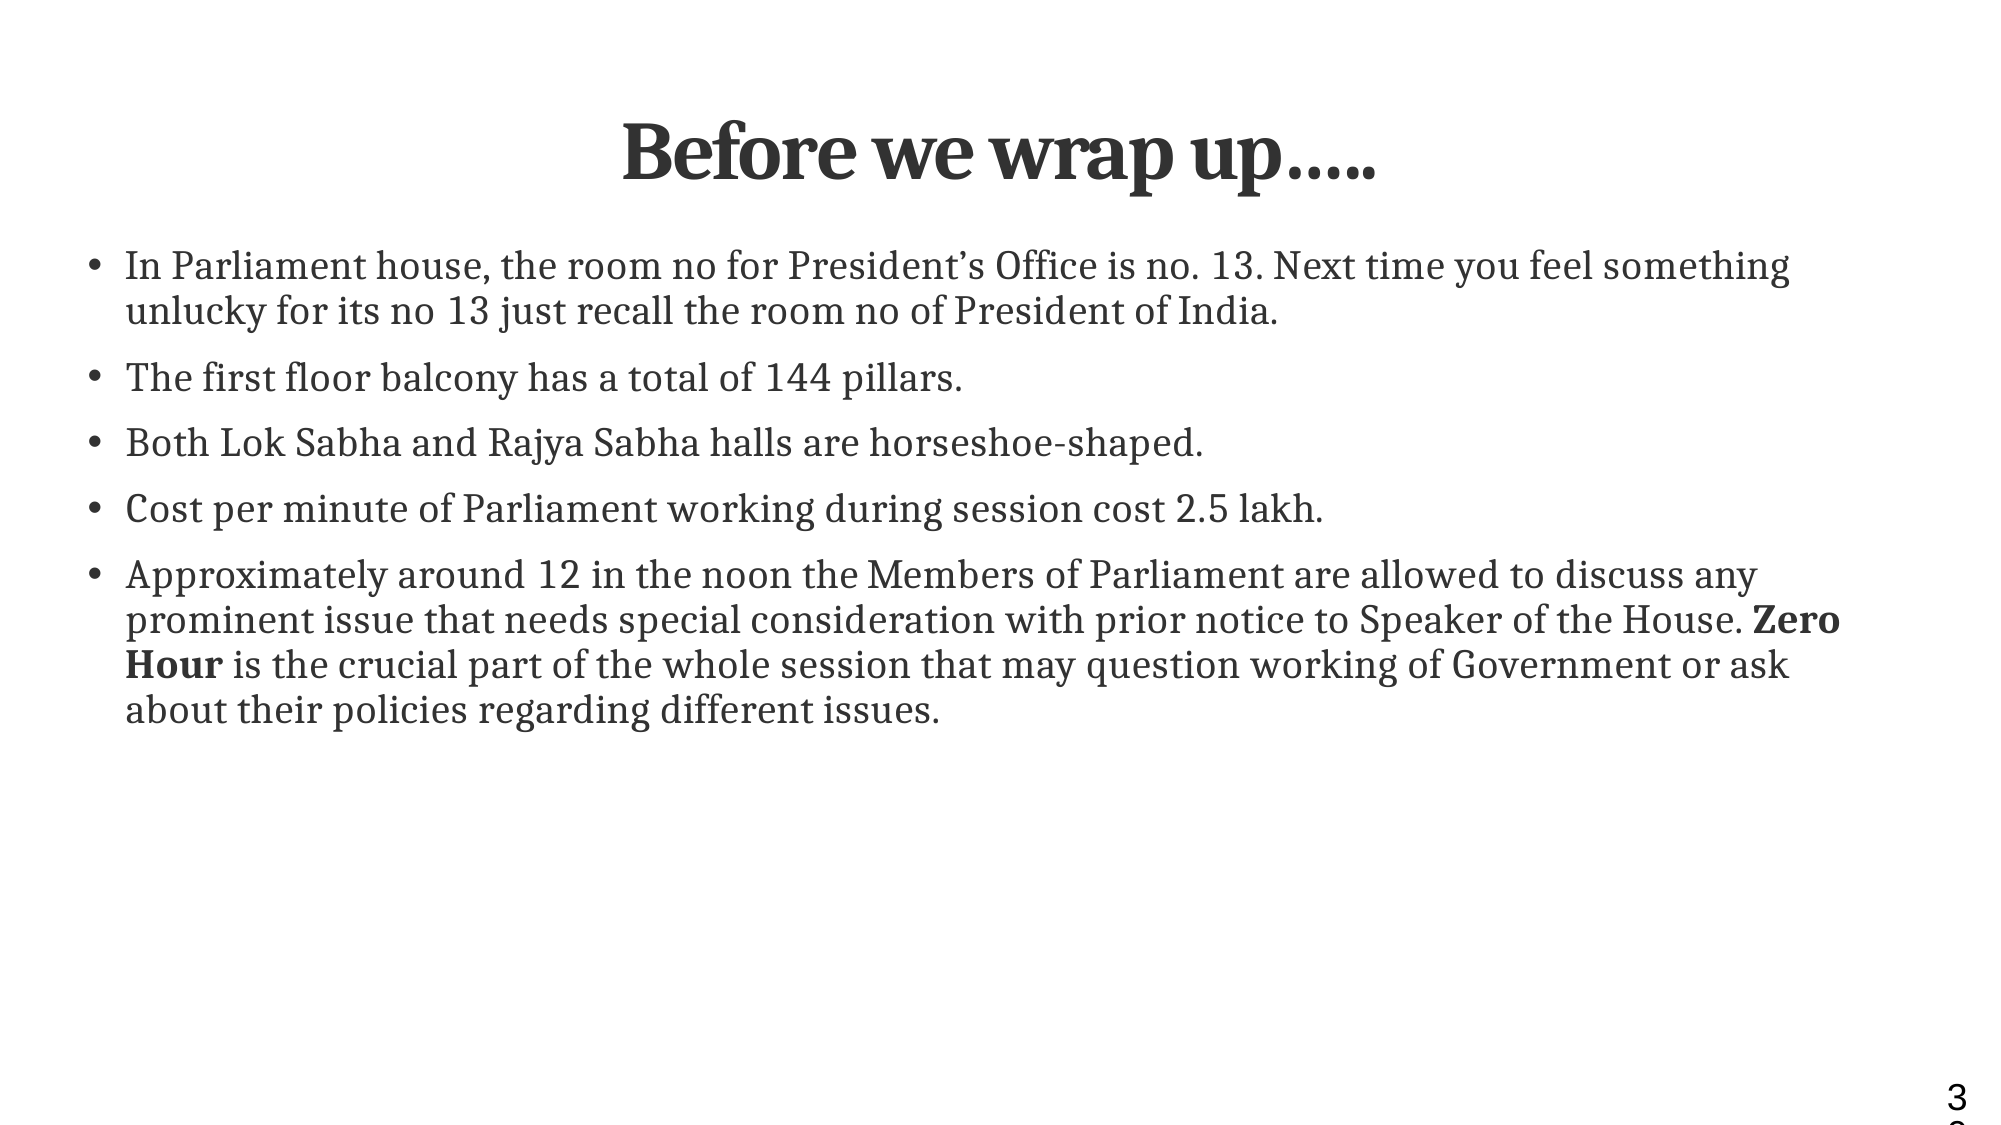

# Before we wrap up…..
In Parliament house, the room no for President’s Office is no. 13. Next time you feel something unlucky for its no 13 just recall the room no of President of India.
The first floor balcony has a total of 144 pillars.
Both Lok Sabha and Rajya Sabha halls are horseshoe-shaped.
Cost per minute of Parliament working during session cost 2.5 lakh.
Approximately around 12 in the noon the Members of Parliament are allowed to discuss any prominent issue that needs special consideration with prior notice to Speaker of the House. Zero Hour is the crucial part of the whole session that may question working of Government or ask about their policies regarding different issues.
30